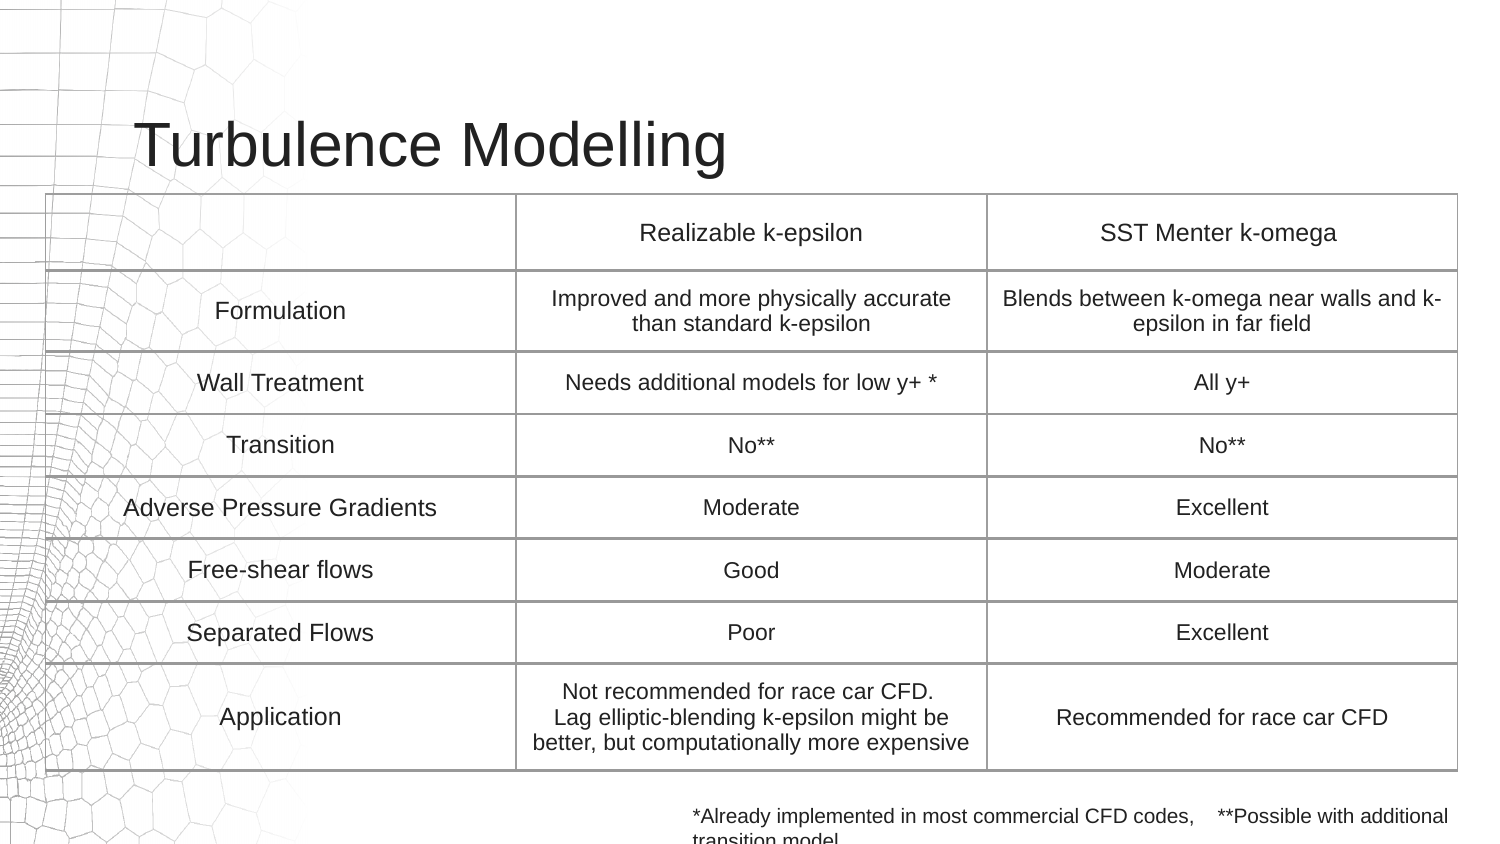

# Turbulence Modelling
|  | Realizable k-epsilon | SST Menter k-omega |
| --- | --- | --- |
| Formulation | Improved and more physically accurate than standard k-epsilon | Blends between k-omega near walls and k-epsilon in far field |
| Wall Treatment | Needs additional models for low y+ \* | All y+ |
| Transition | No\*\* | No\*\* |
| Adverse Pressure Gradients | Moderate | Excellent |
| Free-shear flows | Good | Moderate |
| Separated Flows | Poor | Excellent |
| Application | Not recommended for race car CFD. Lag elliptic-blending k-epsilon might be better, but computationally more expensive | Recommended for race car CFD |
*Already implemented in most commercial CFD codes,    **Possible with additional transition model